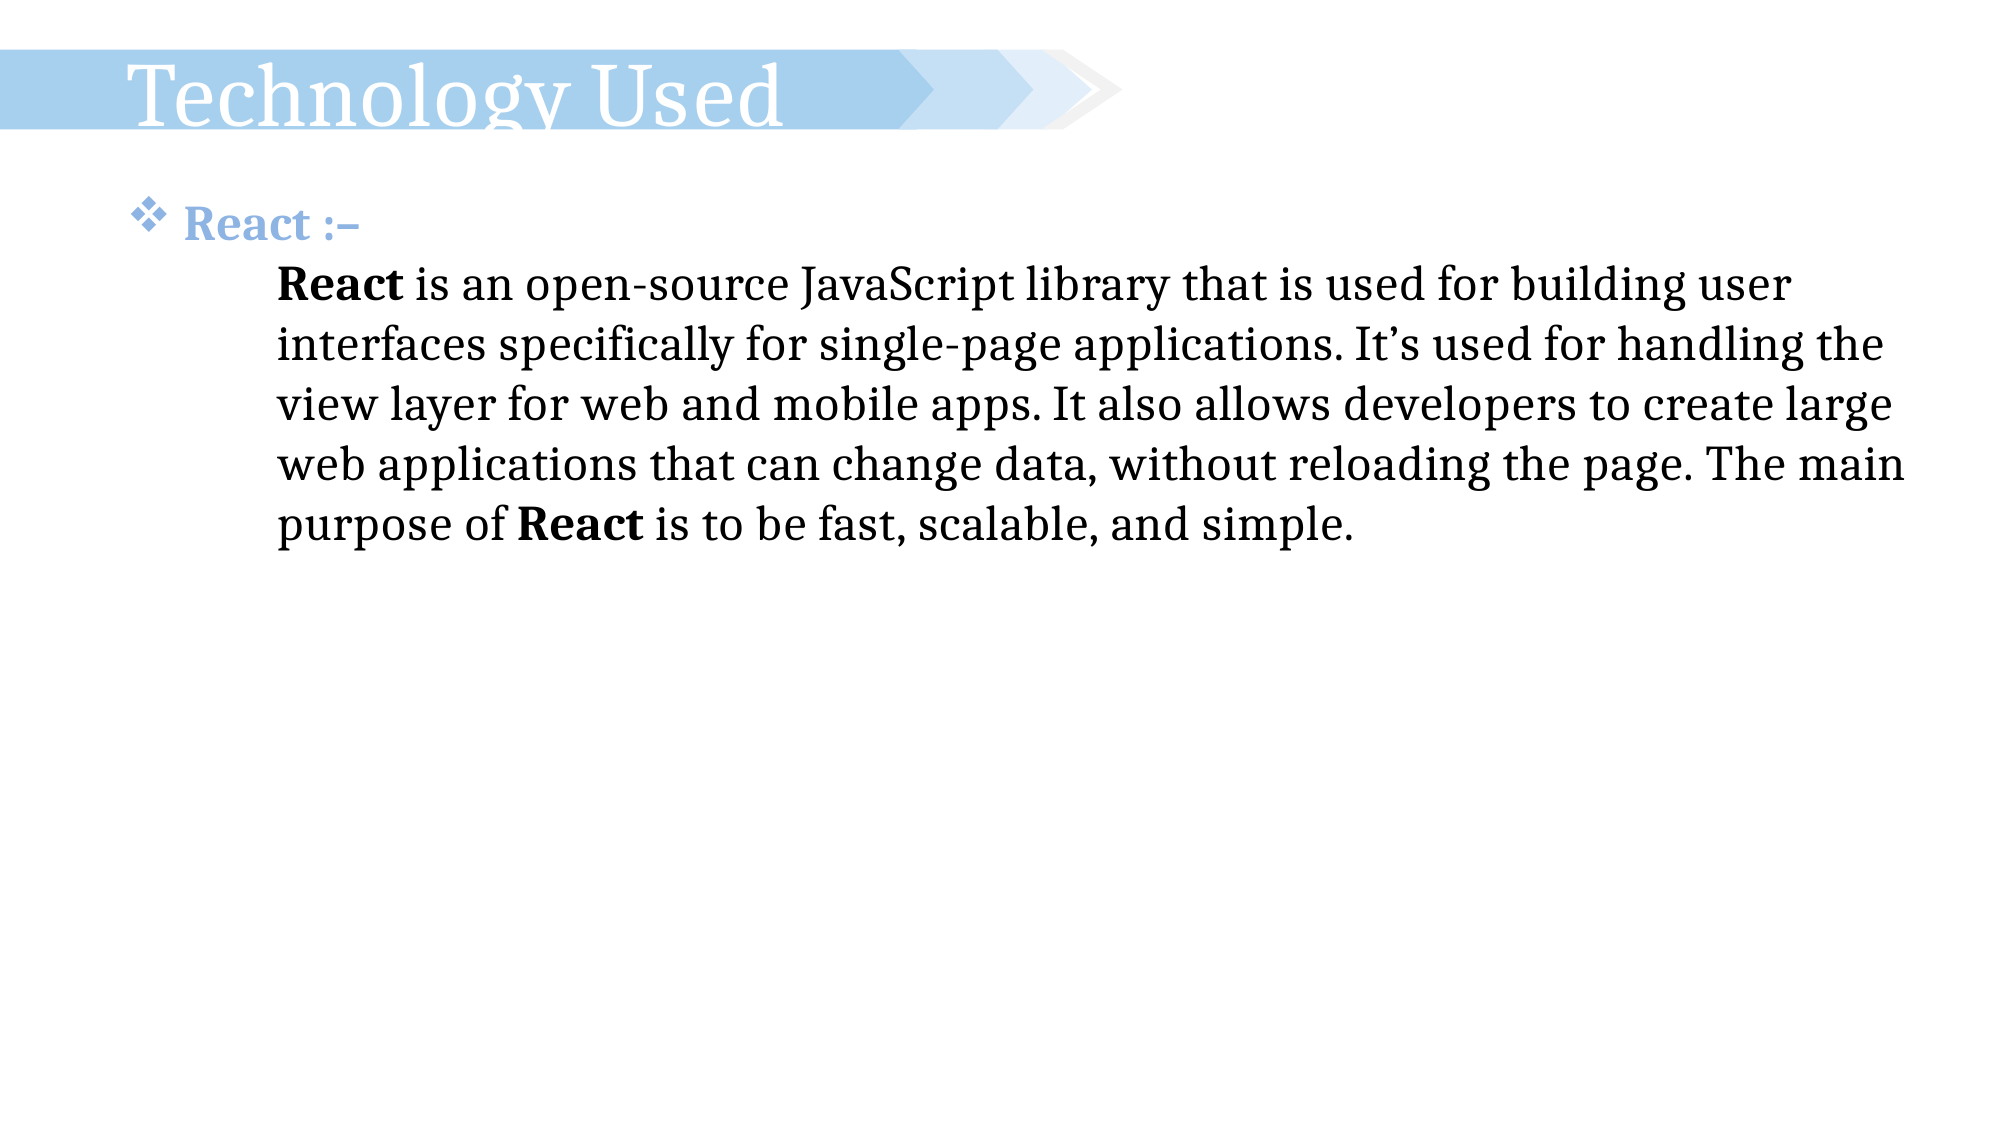

Technology Used

 React :–
	React is an open-source JavaScript library that is used for building user 	interfaces specifically for single-page applications. It’s used for handling the 	view layer for web and mobile apps. It also allows developers to create large 	web applications that can change data, without reloading the page. The main 	purpose of React is to be fast, scalable, and simple.